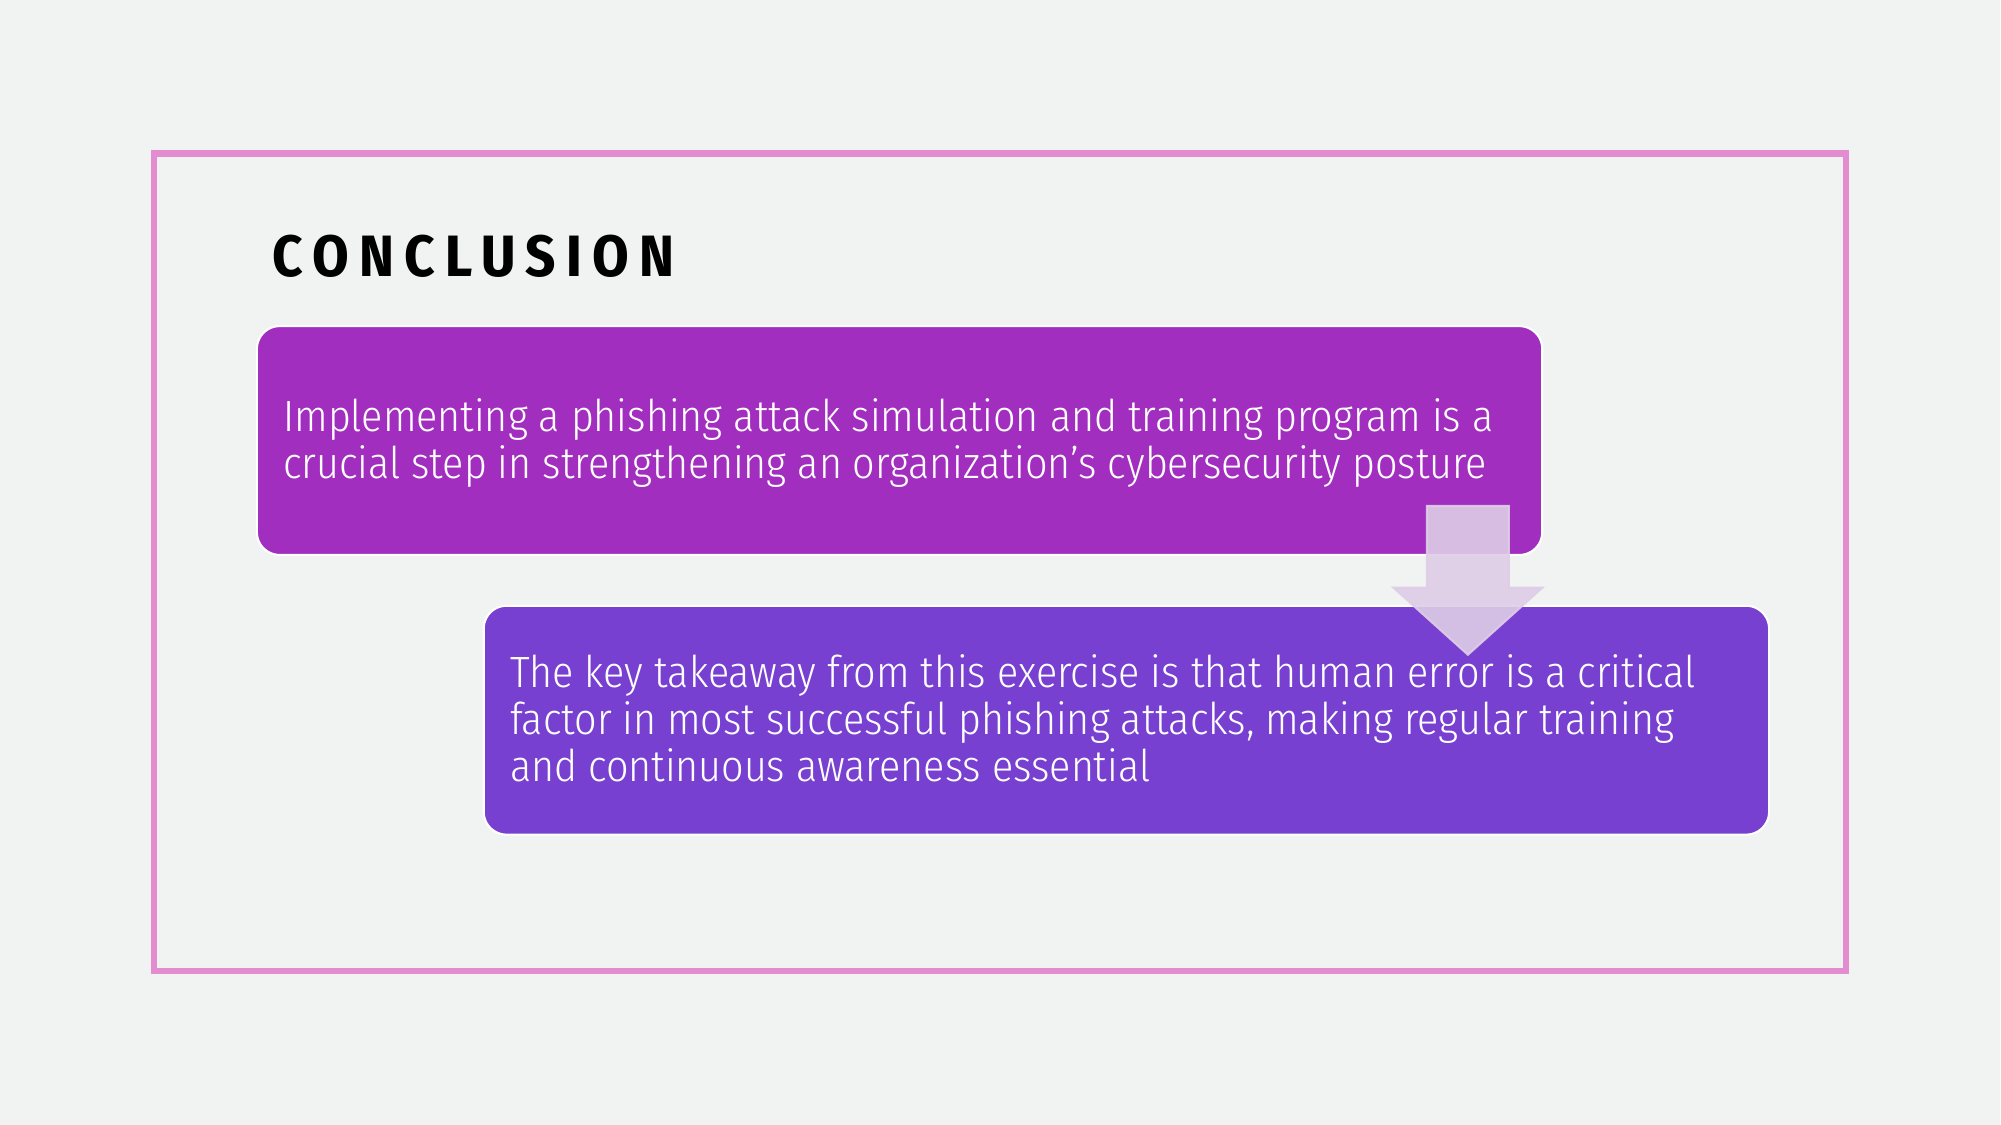

# Conclusion
Implementing a phishing attack simulation and training program is a crucial step in strengthening an organization’s cybersecurity posture
The key takeaway from this exercise is that human error is a critical factor in most successful phishing attacks, making regular training and continuous awareness essential